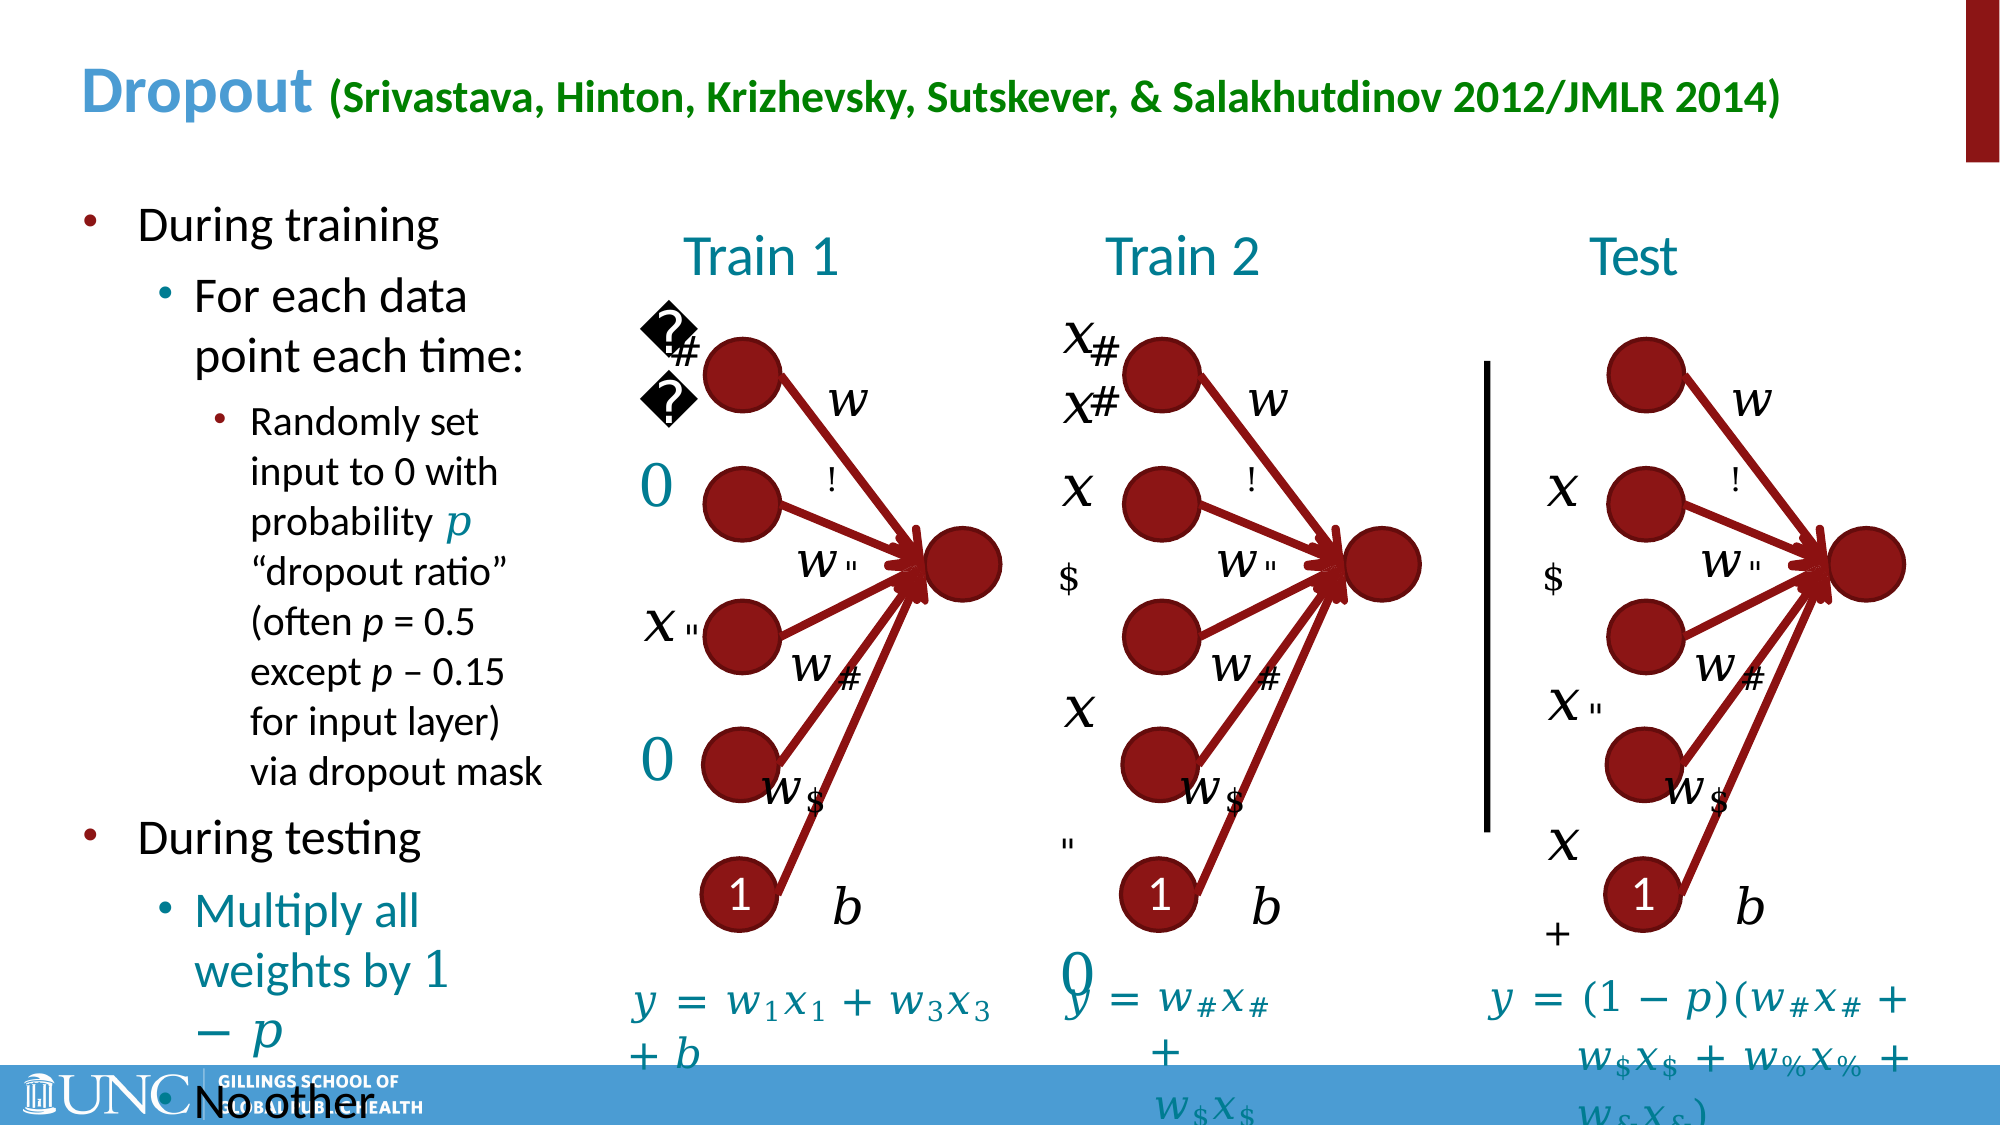

# Dropout (Srivastava, Hinton, Krizhevsky, Sutskever, & Salakhutdinov 2012/JMLR 2014)
During training
For each data point each time:
Randomly set input to 0 with probability 𝑝 “dropout ratio” (often p = 0.5 except p – 0.15 for input layer) via dropout mask
During testing
Multiply all weights by 1 − 𝑝
No other dropout
Train 1	Train 2	Test
𝑥
𝑥	𝑥
#
#	#

𝑤!
𝑤"
𝑤#
𝑤$
𝑏
𝑤!
𝑤"
𝑤#
𝑤$
𝑏
𝑤!
𝑤"
𝑤#
𝑤$
𝑏

0
𝑥$
𝑥" 0
𝑥$
𝑥"
𝑥+

𝑥"
0

1
𝑦 = 𝑤1𝑥1 + 𝑤3𝑥3 + 𝑏
1
𝑦 = 𝑤#𝑥# +
𝑤$𝑥$ + 𝑤%𝑥%
1
𝑦 = (1 − 𝑝)(𝑤#𝑥# +
𝑤$𝑥$ + 𝑤%𝑥% + 𝑤&𝑥&)